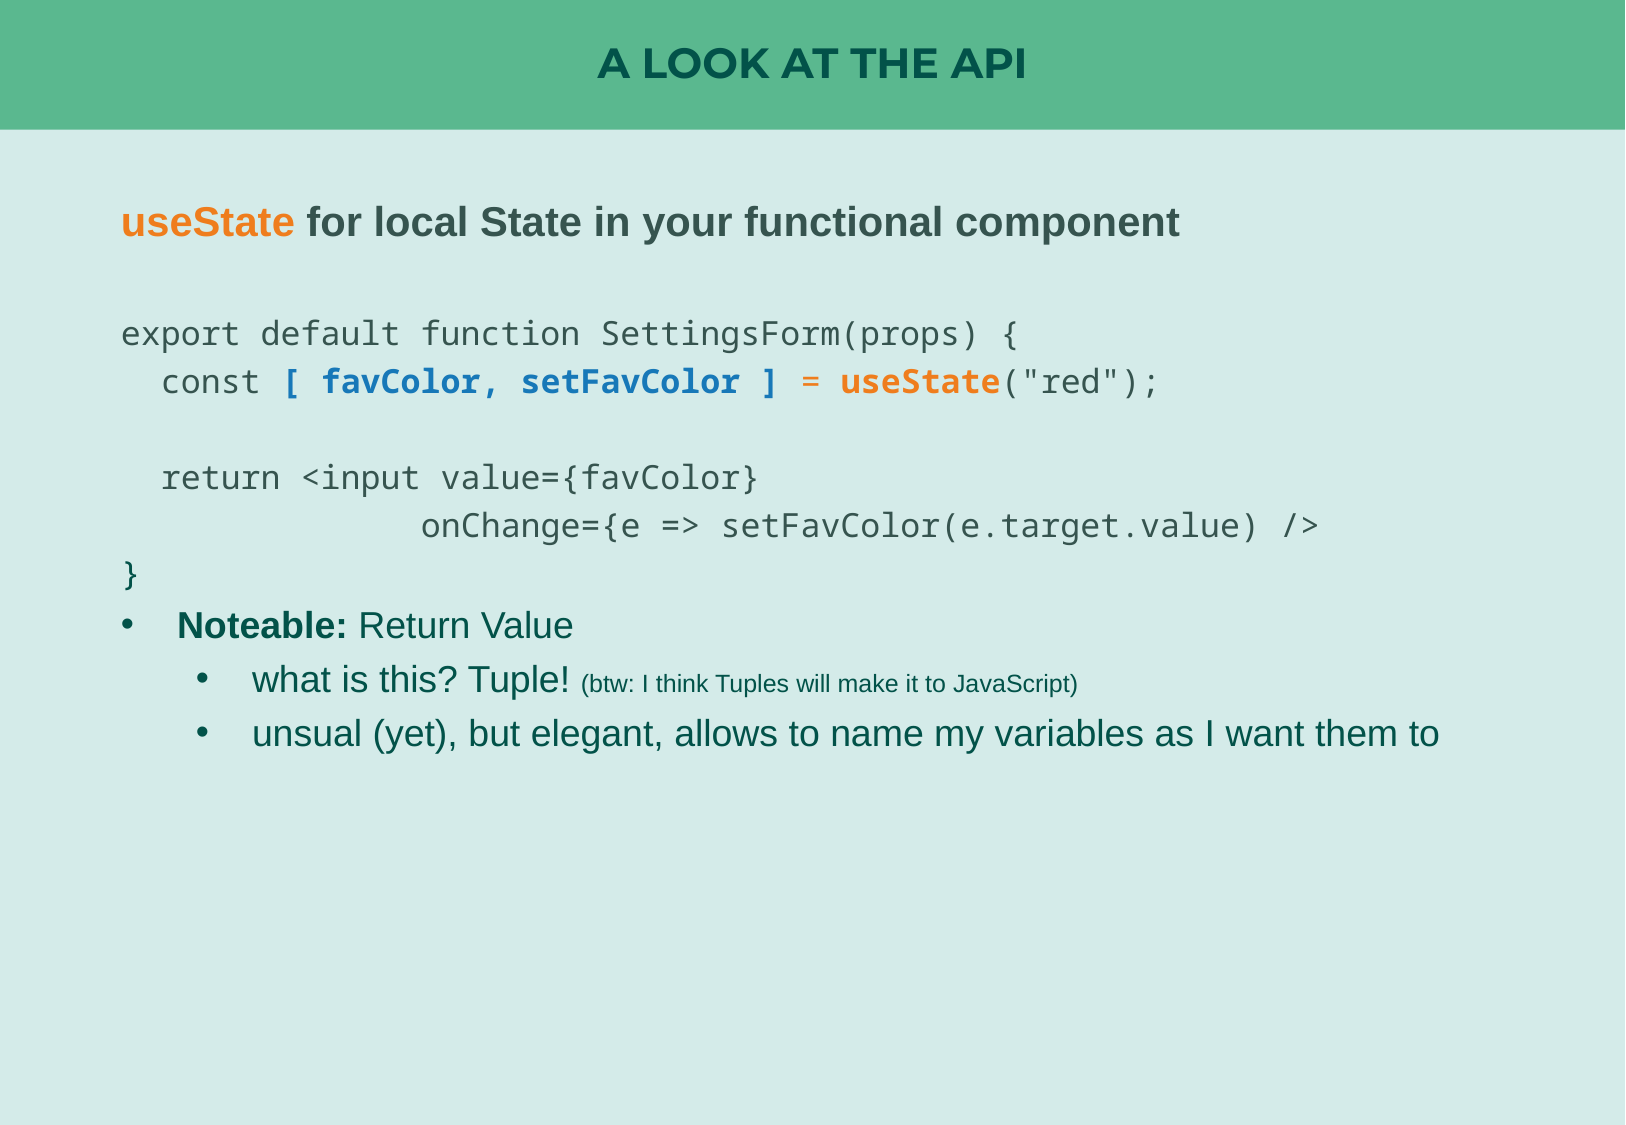

# A look at the api
useState for local State in your functional component

export default function SettingsForm(props) {
  const [ favColor, setFavColor ] = useState("red");

  return <input value={favColor}
               onChange={e => setFavColor(e.target.value) />
}
Noteable: Return Value
what is this? Tuple! (btw: I think Tuples will make it to JavaScript)
unsual (yet), but elegant, allows to name my variables as I want them to